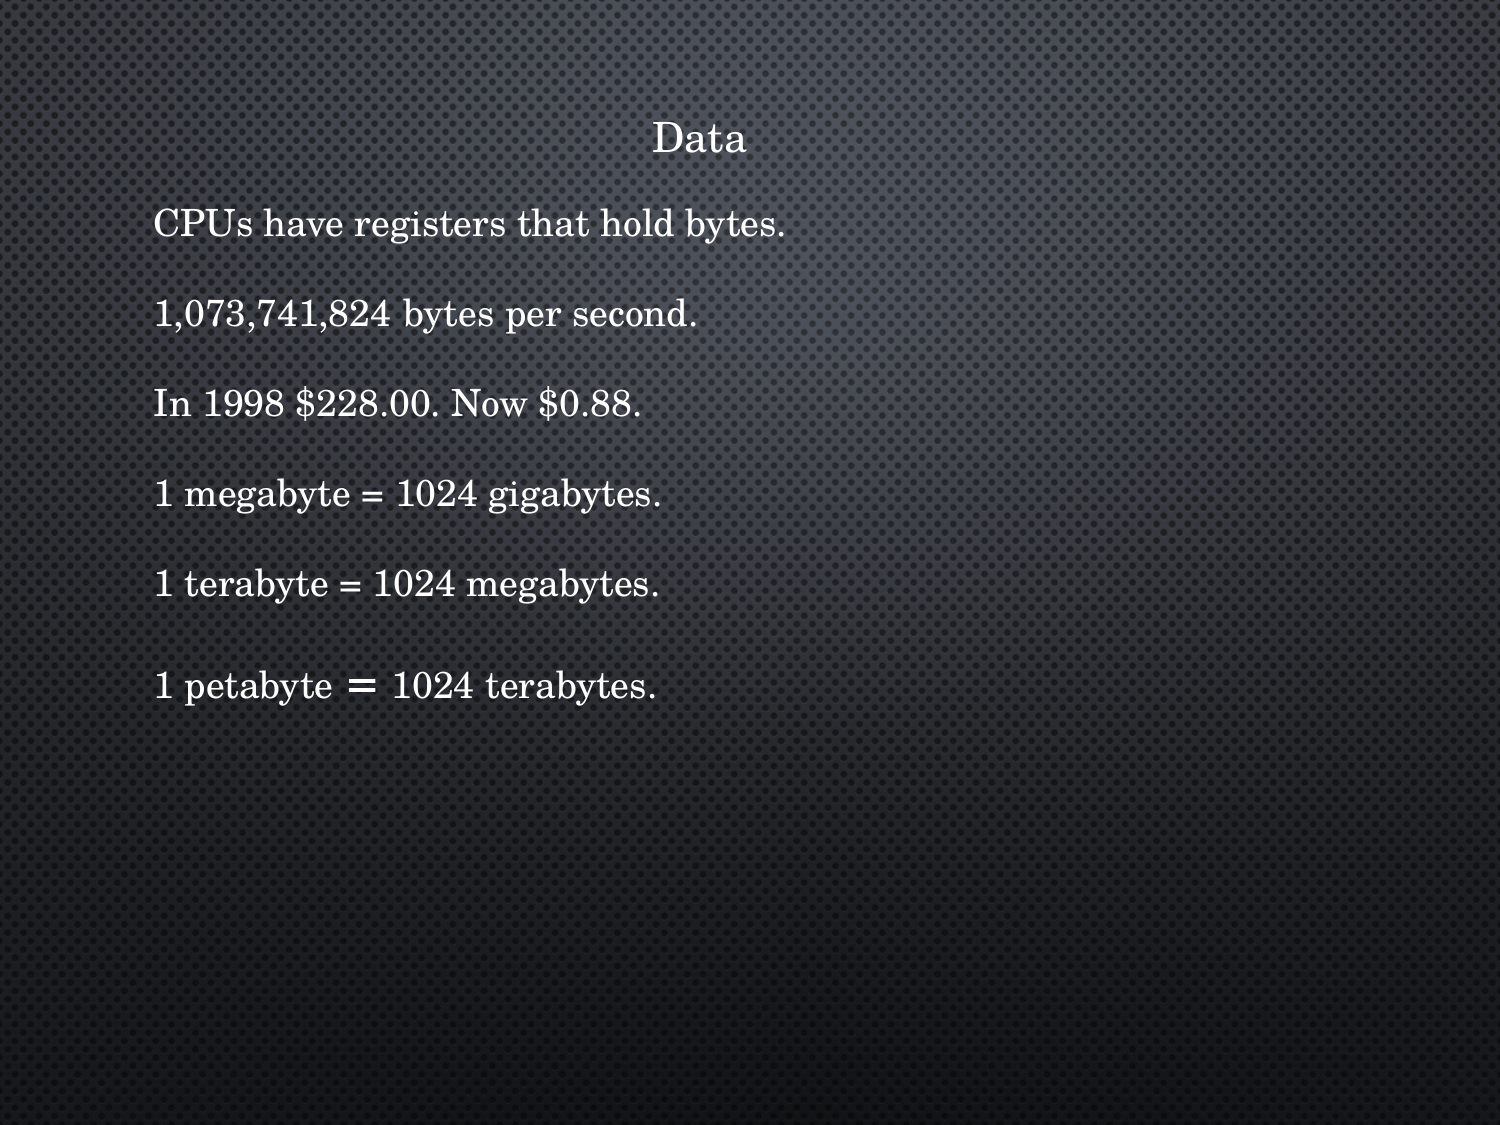

Data
CPUs have registers that hold bytes.

1,073,741,824 bytes per second.

In 1998 $228.00. Now $0.88.

1 megabyte = 1024 gigabytes.

1 terabyte = 1024 megabytes.

1 petabyte = 1024 terabytes.